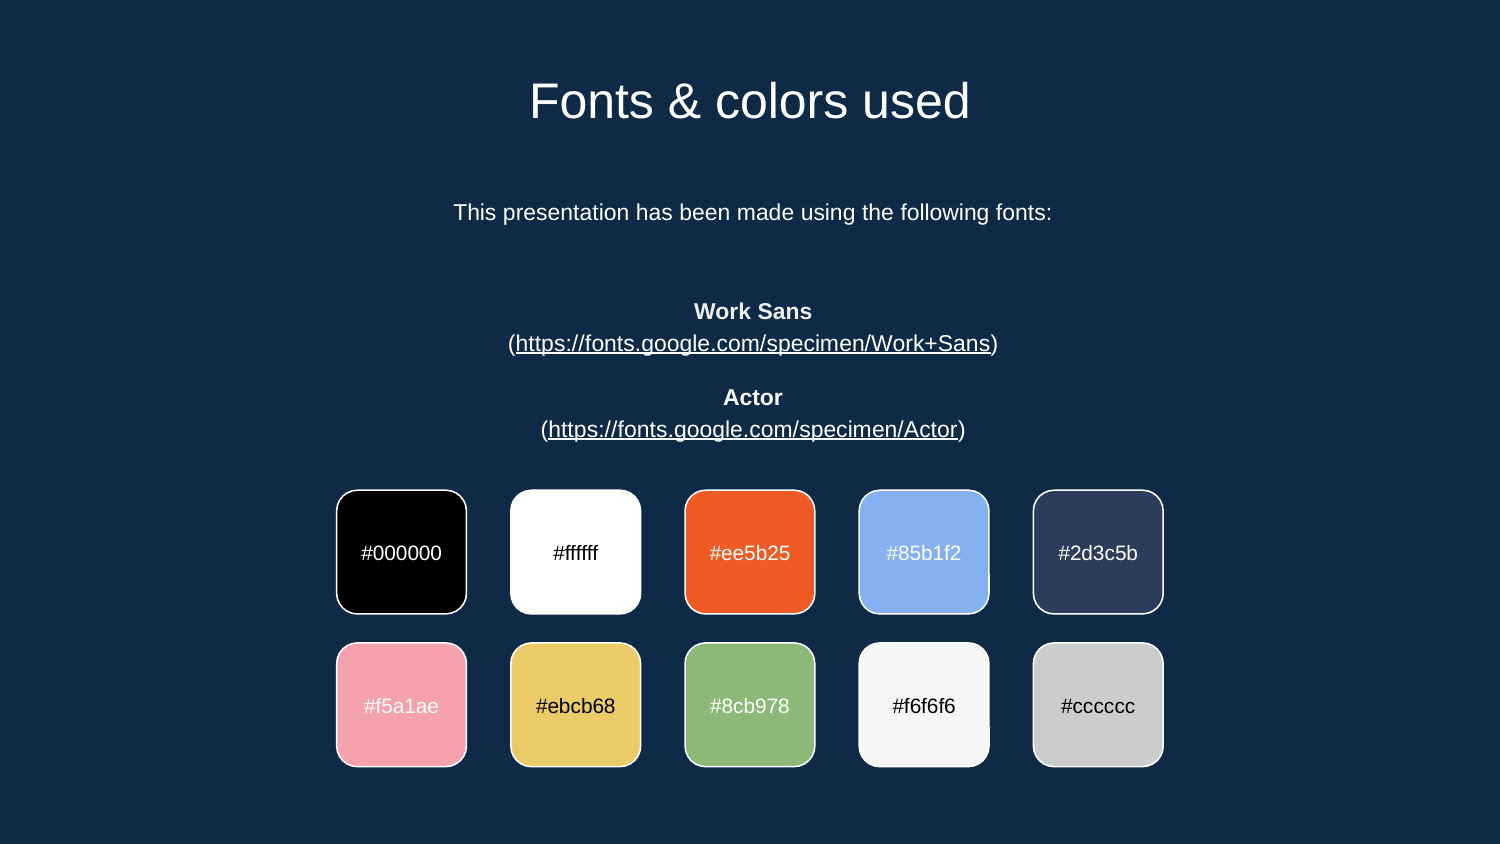

# Fonts & colors used
This presentation has been made using the following fonts:

Work Sans
(https://fonts.google.com/specimen/Work+Sans)

Actor
(https://fonts.google.com/specimen/Actor)

#000000
#ffffff
#ee5b25
#85b1f2
#2d3c5b

#f5a1ae
#ebcb68
#8cb978
#f6f6f6
#cccccc